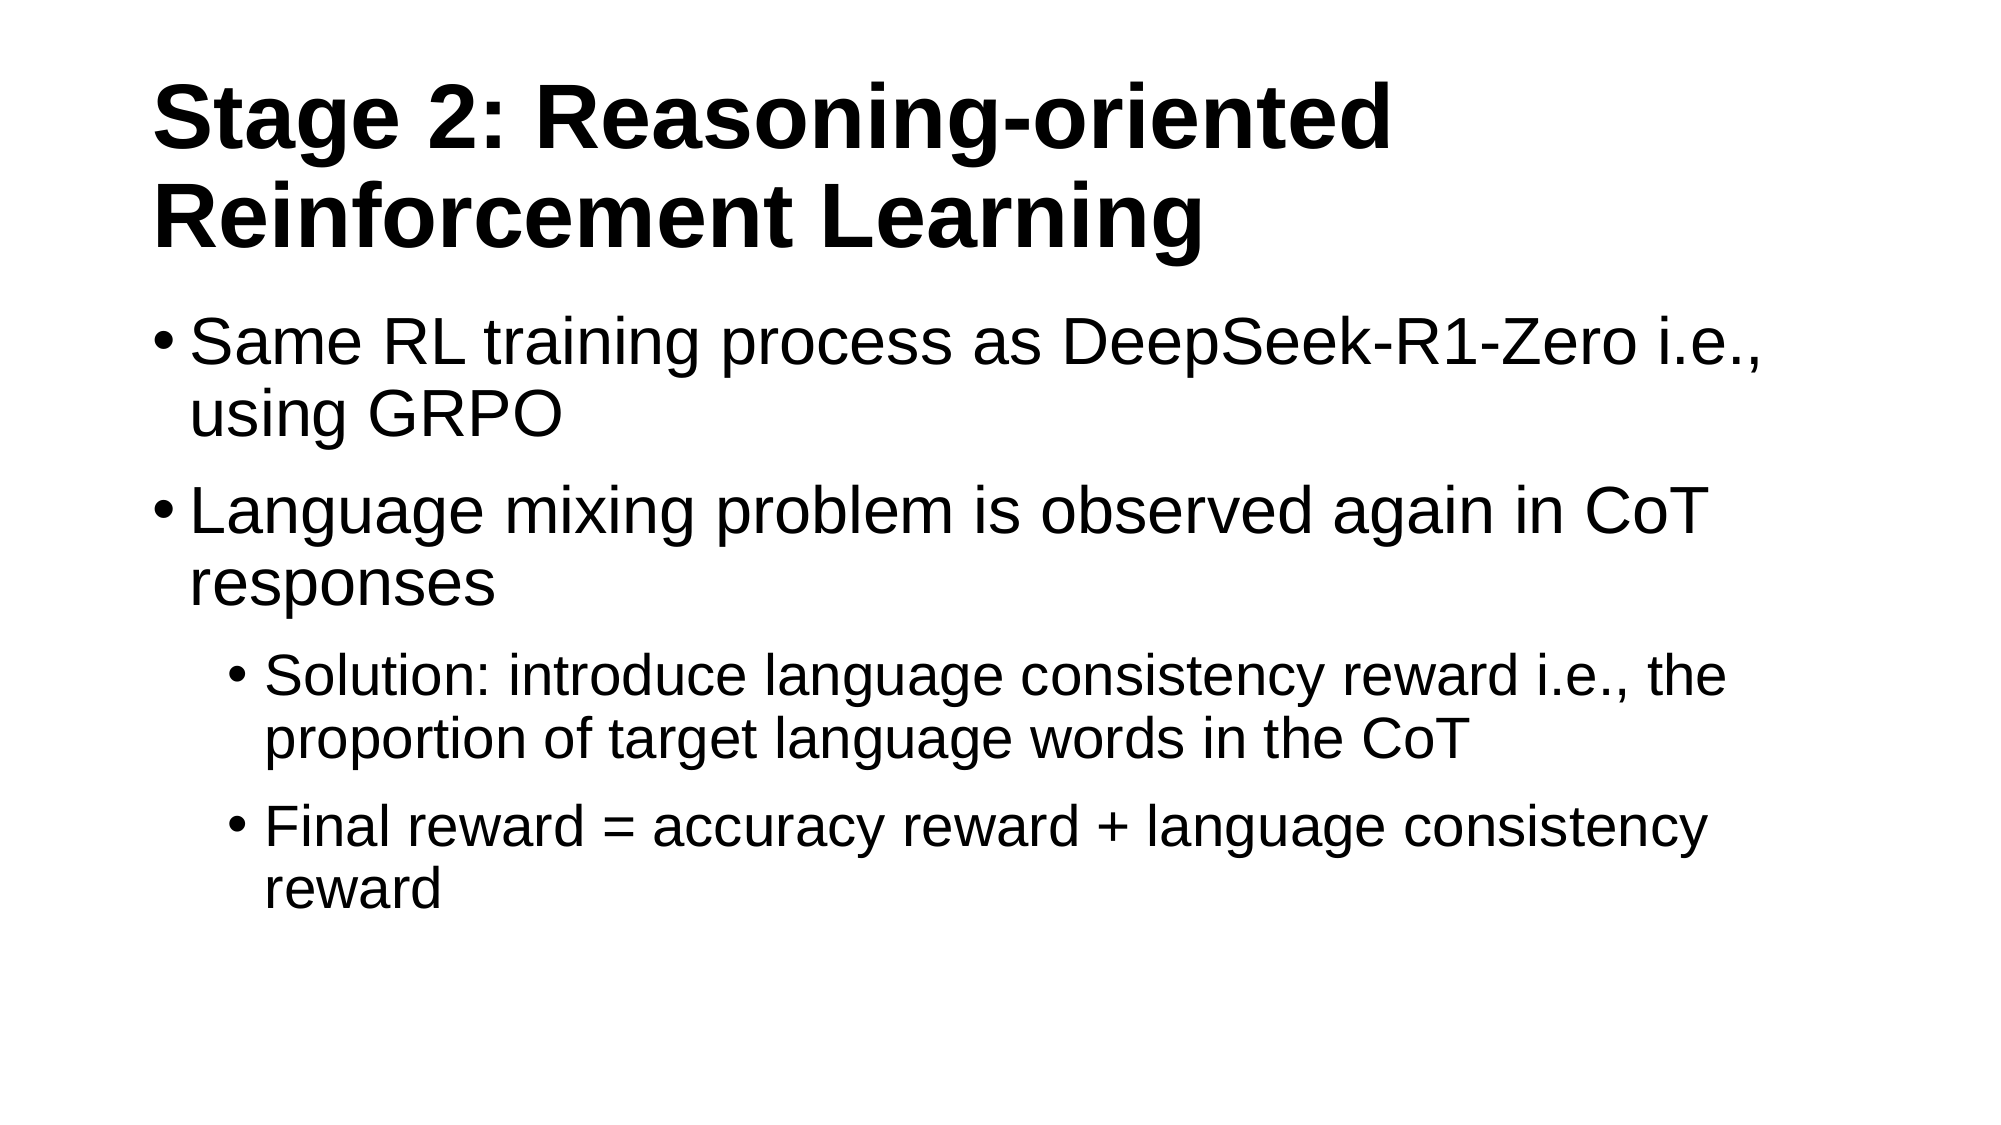

# Stage 2: Reasoning-oriented Reinforcement Learning
Same RL training process as DeepSeek-R1-Zero i.e., using GRPO
Language mixing problem is observed again in CoT responses
Solution: introduce language consistency reward i.e., the proportion of target language words in the CoT
Final reward = accuracy reward + language consistency reward